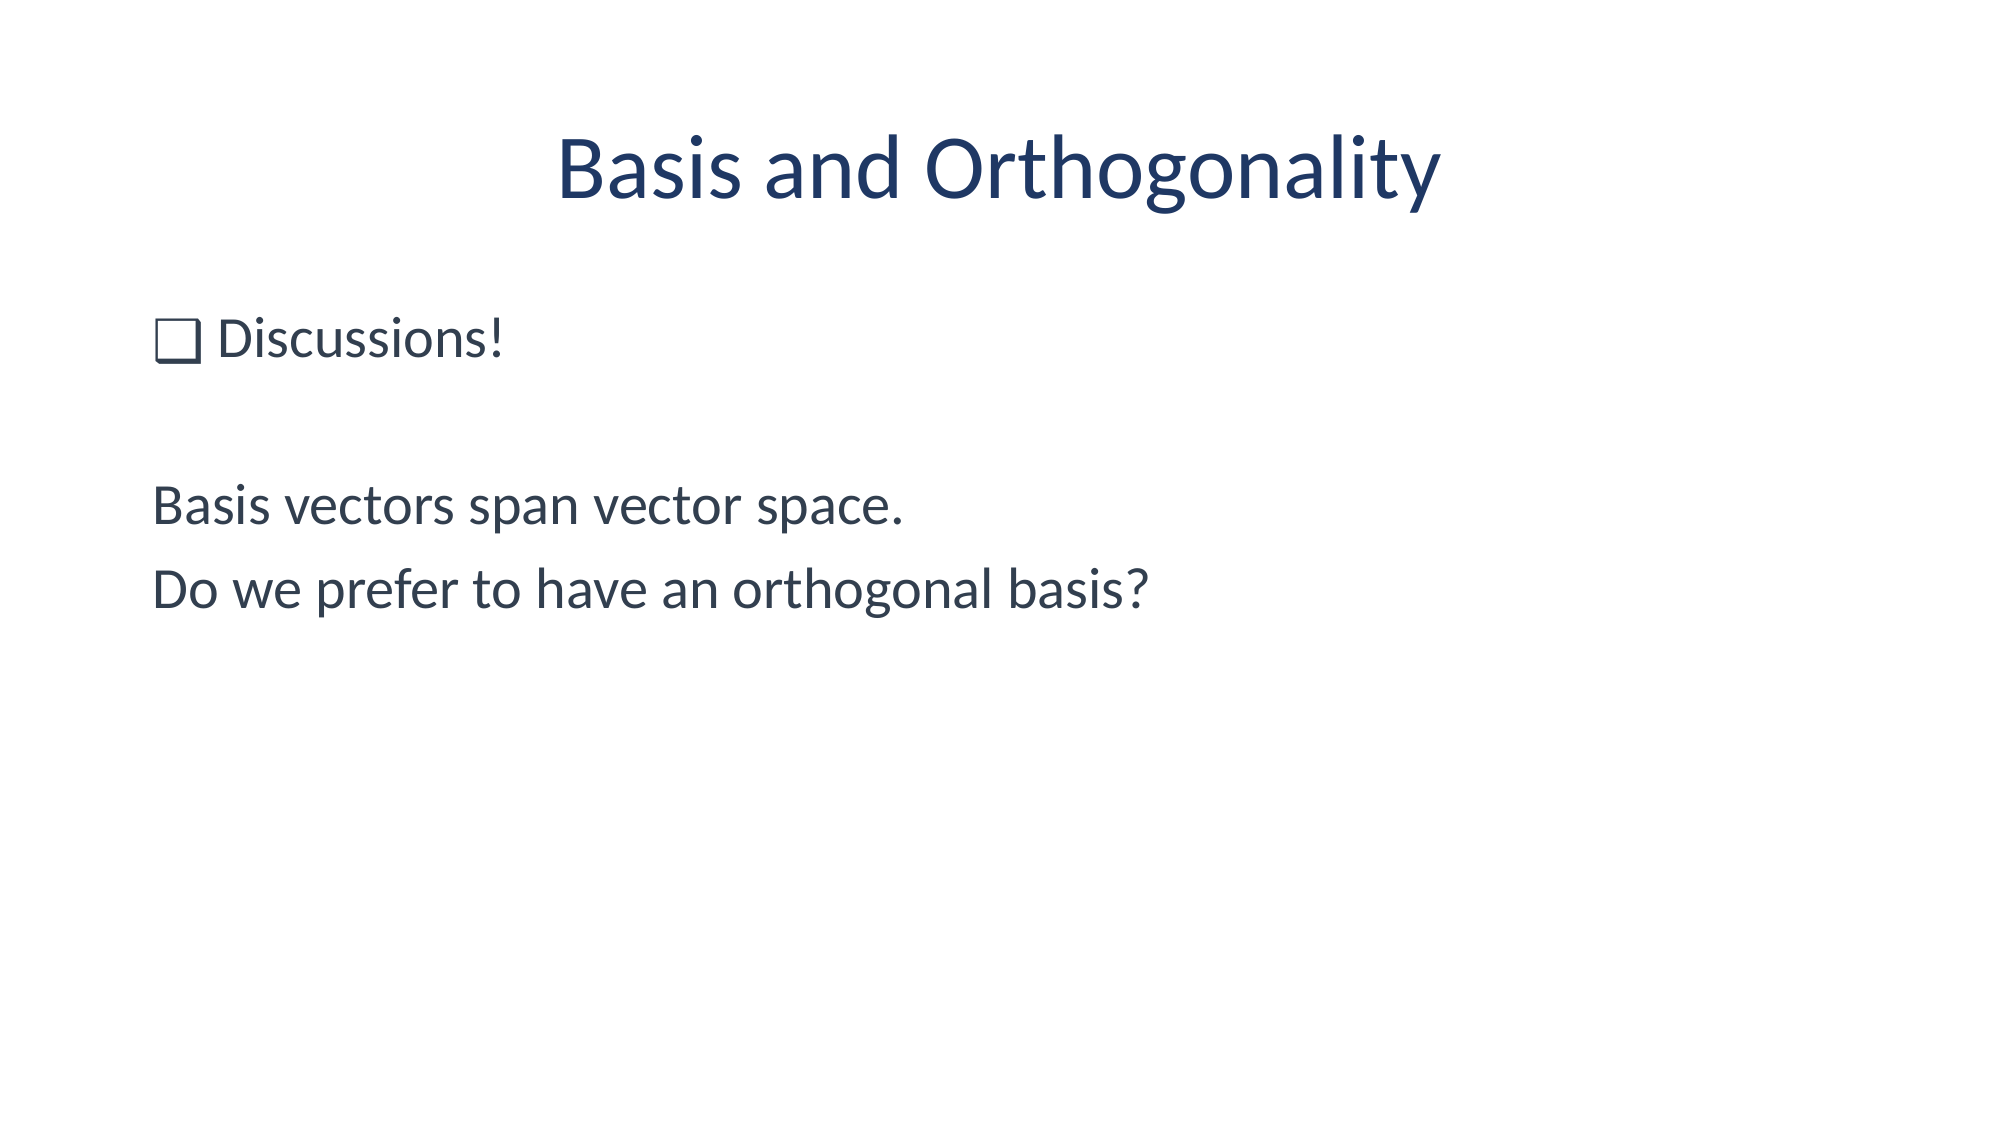

# Basis and Orthogonality
 Discussions!

Basis vectors span vector space.
Do we prefer to have an orthogonal basis?